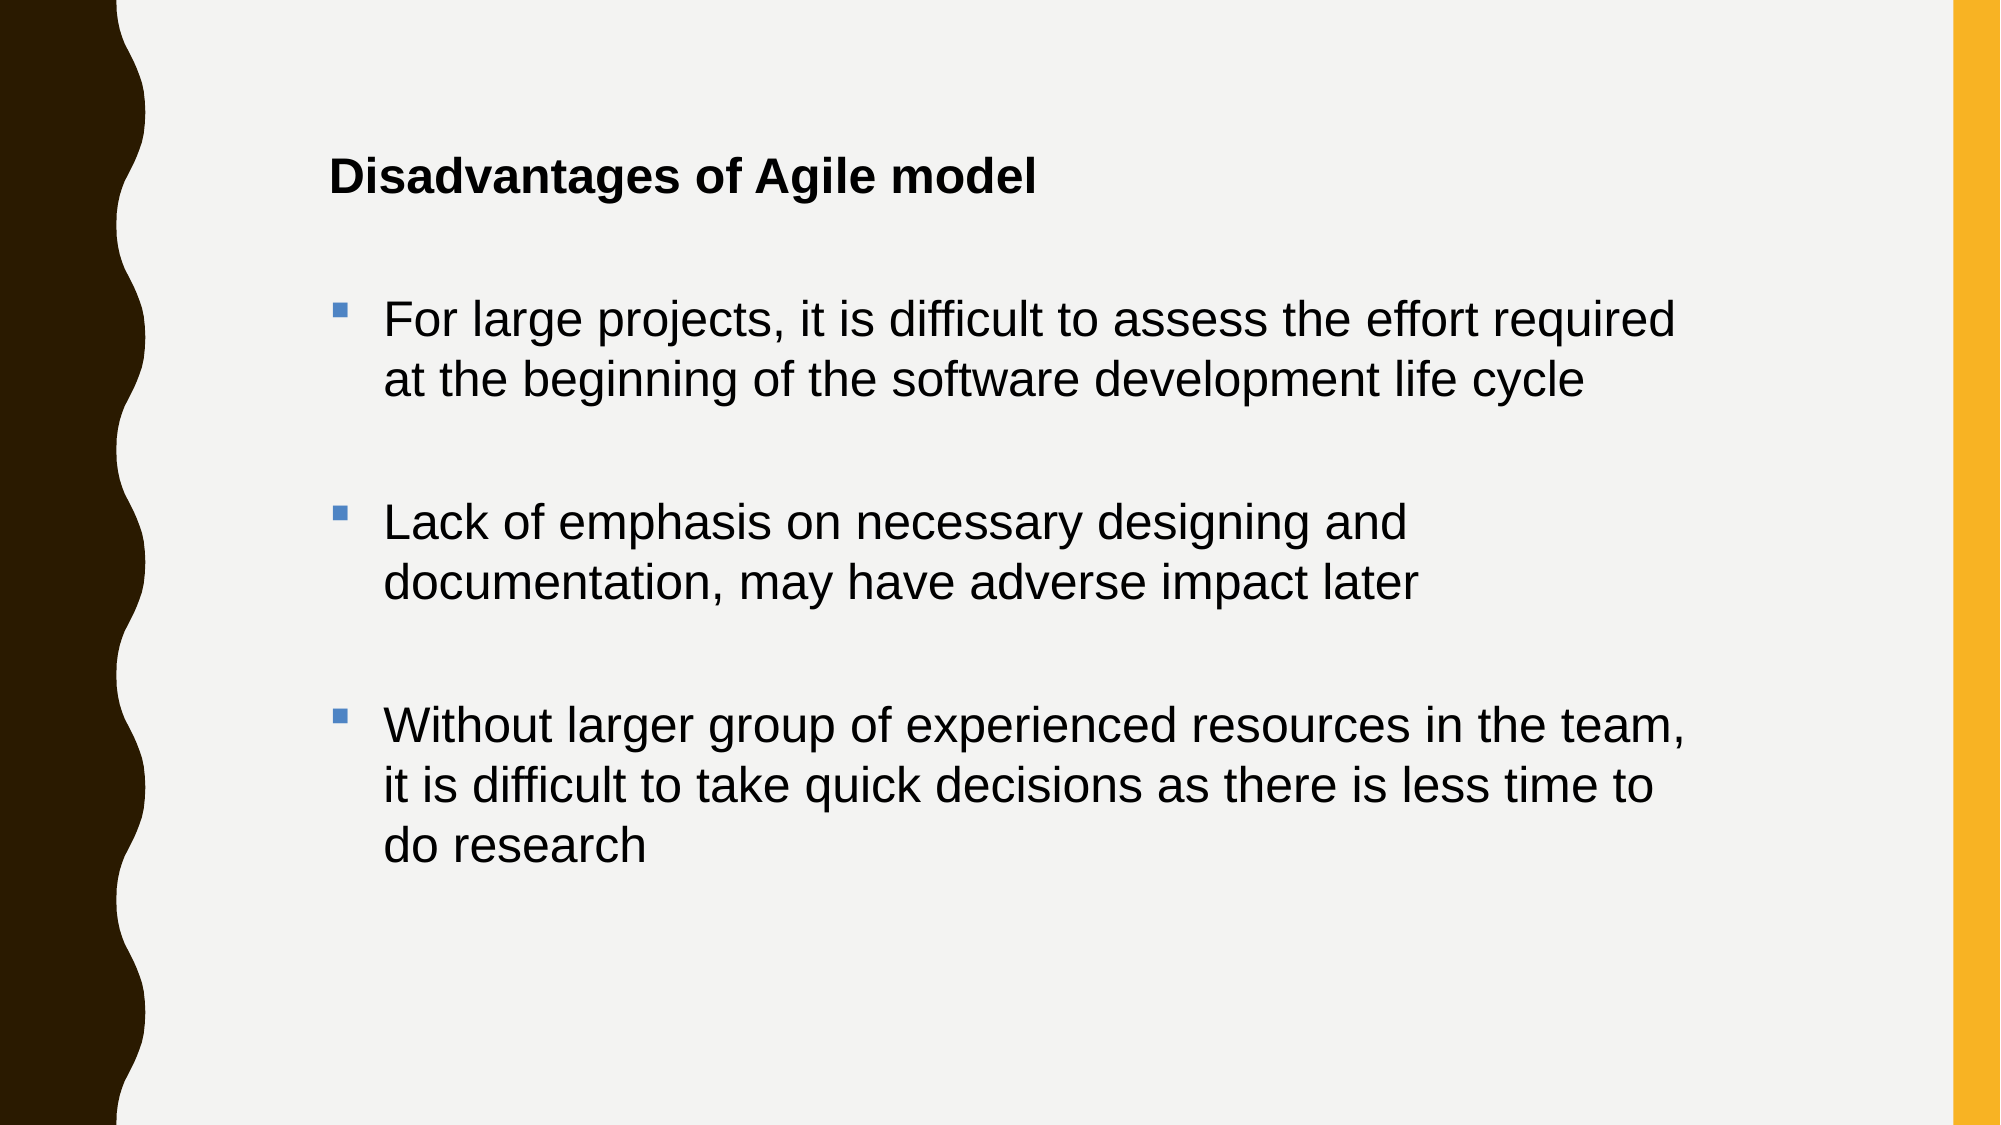

Disadvantages of Agile model

For large projects, it is difficult to assess the effort required at the beginning of the software development life cycle

Lack of emphasis on necessary designing and documentation, may have adverse impact later

Without larger group of experienced resources in the team, it is difficult to take quick decisions as there is less time to do research